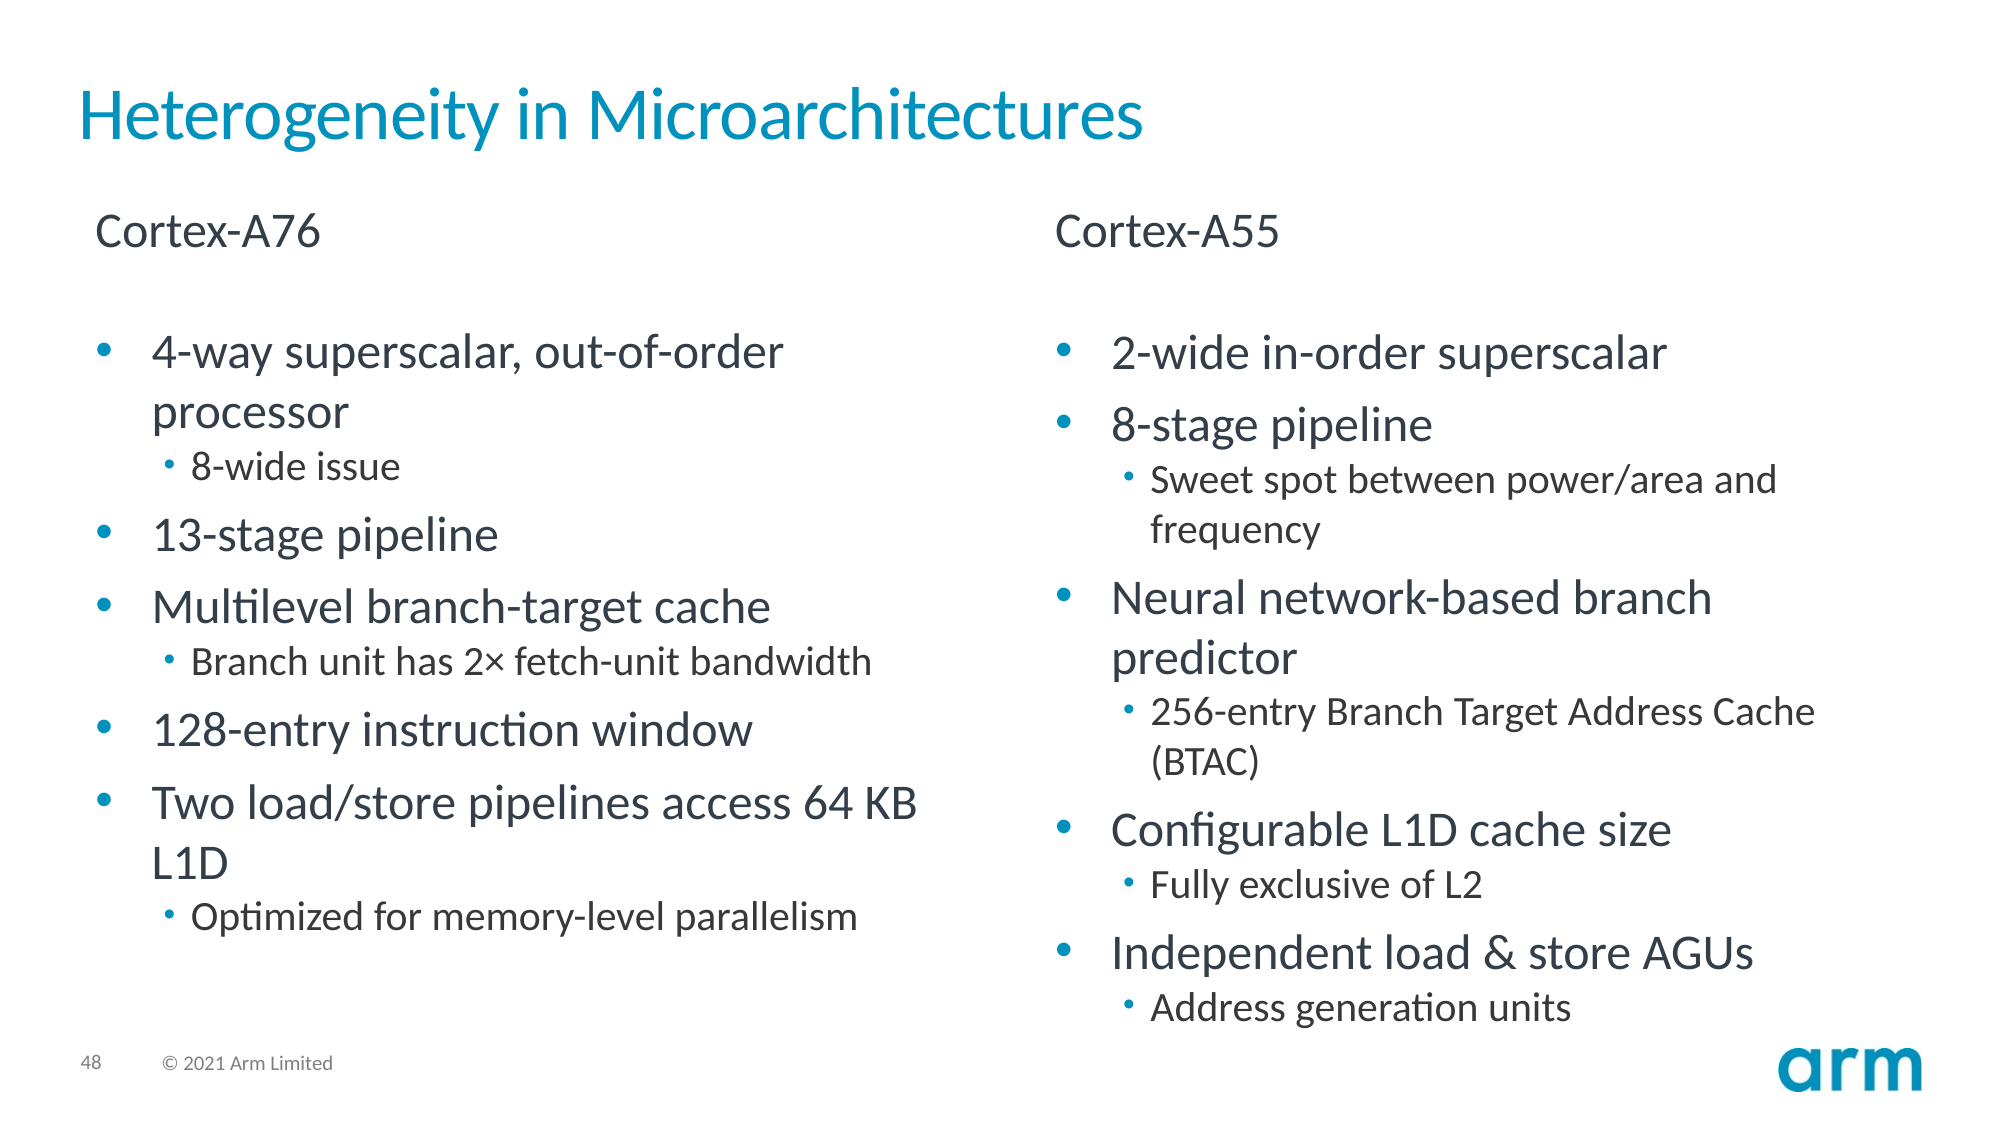

# Heterogeneity in Microarchitectures
Cortex-A76
Cortex-A55
4-way superscalar, out-of-order processor
8-wide issue
13-stage pipeline
Multilevel branch-target cache
Branch unit has 2× fetch-unit bandwidth
128-entry instruction window
Two load/store pipelines access 64 KB L1D
Optimized for memory-level parallelism

2-wide in-order superscalar
8-stage pipeline
Sweet spot between power/area and frequency
Neural network-based branch predictor
256-entry Branch Target Address Cache (BTAC)
Configurable L1D cache size
Fully exclusive of L2
Independent load & store AGUs
Address generation units